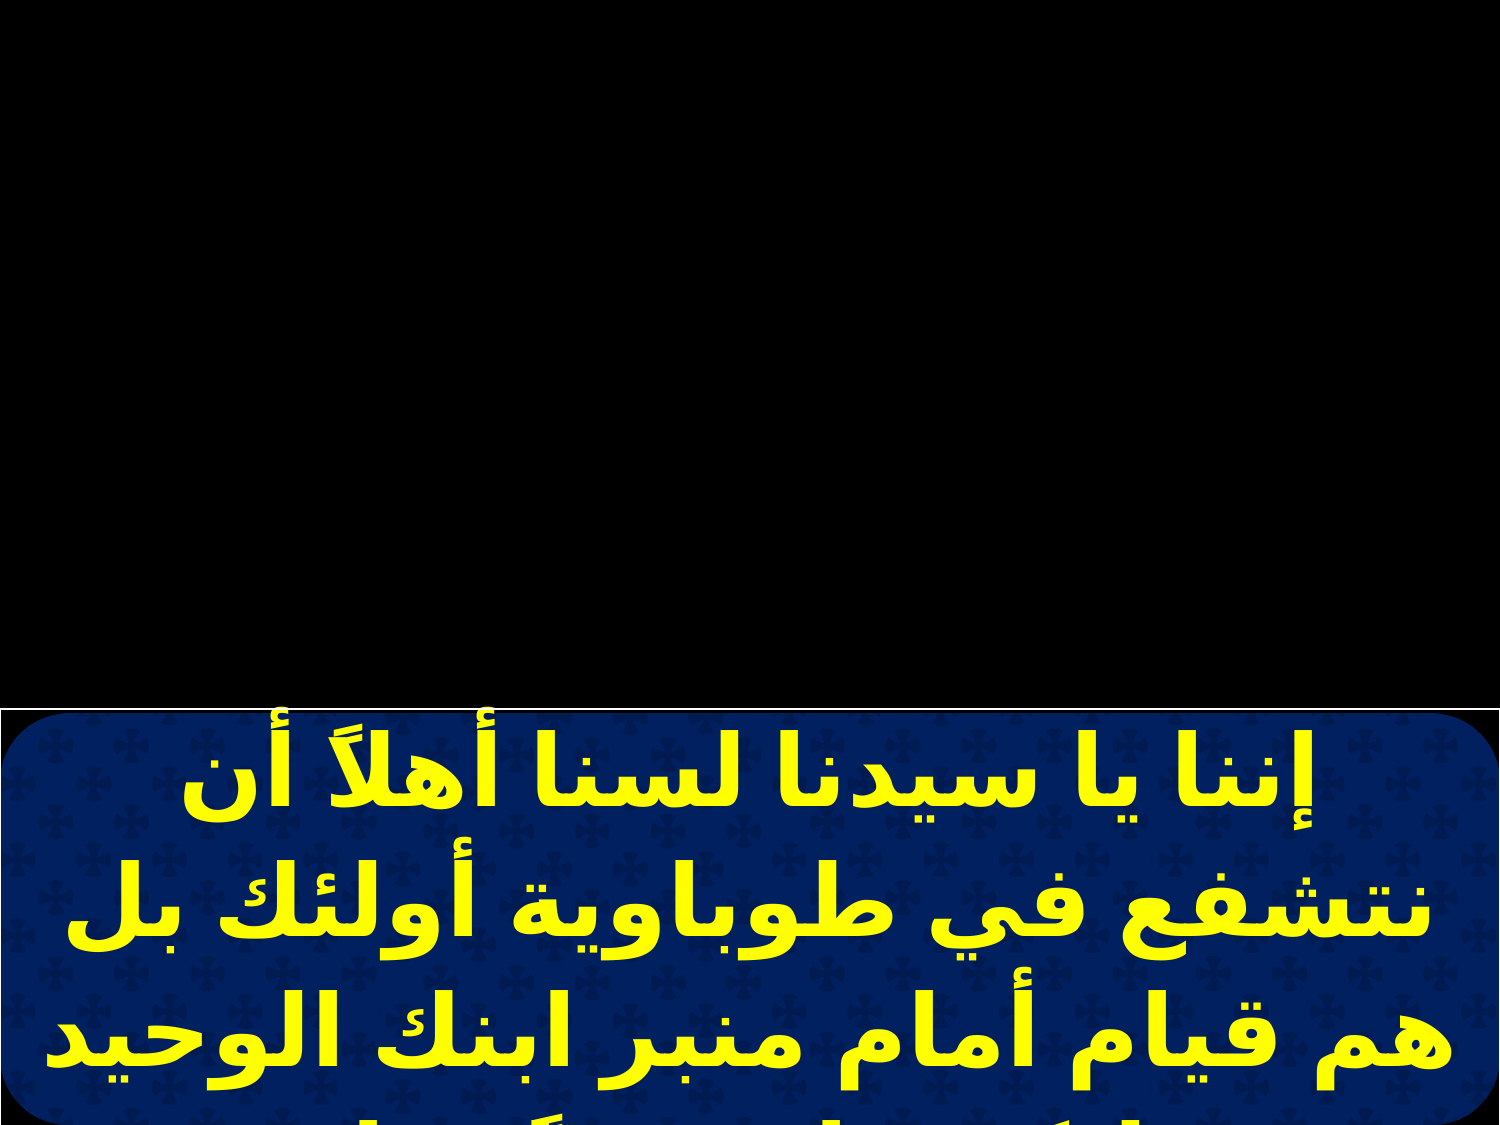

| إننا يا سيدنا لسنا أهلاً أن نتشفع في طوباوية أولئك بل هم قيام أمام منبر ابنك الوحيد ليكونوا عوضاً عنا |
| --- |